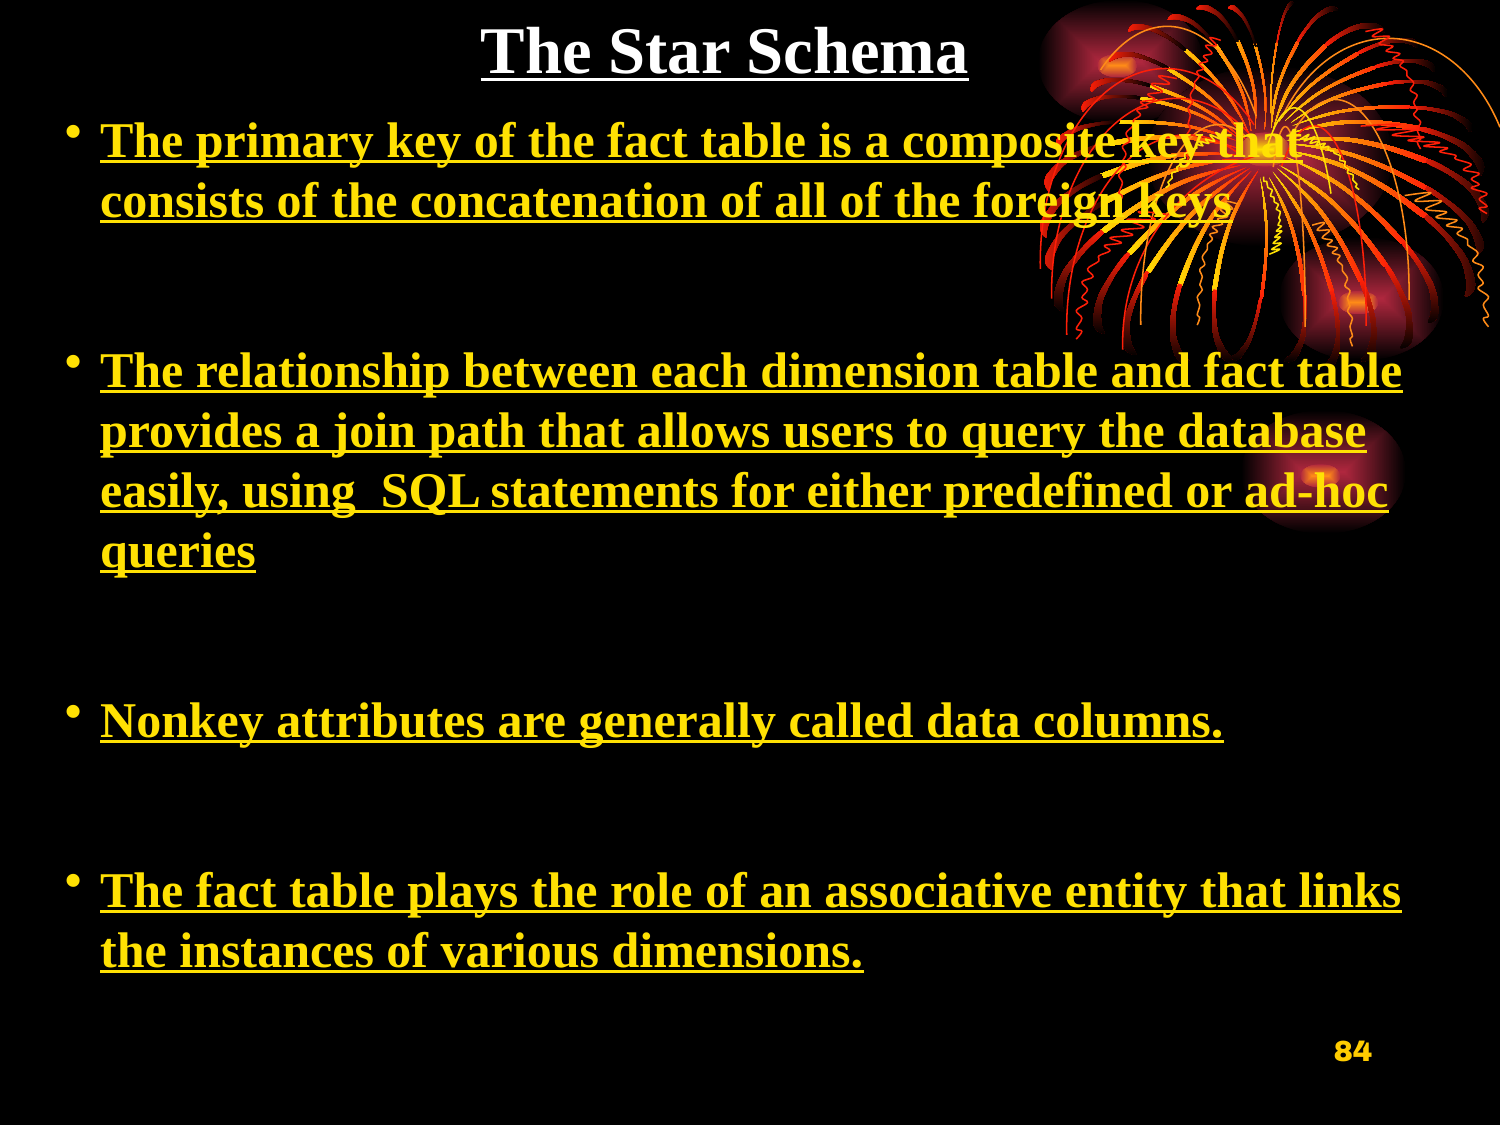

The Star Schema
The primary key of the fact table is a composite key that consists of the concatenation of all of the foreign keys

The relationship between each dimension table and fact table provides a join path that allows users to query the database easily, using  SQL statements for either predefined or ad-hoc queries

Nonkey attributes are generally called data columns.

The fact table plays the role of an associative entity that links the instances of various dimensions.
84